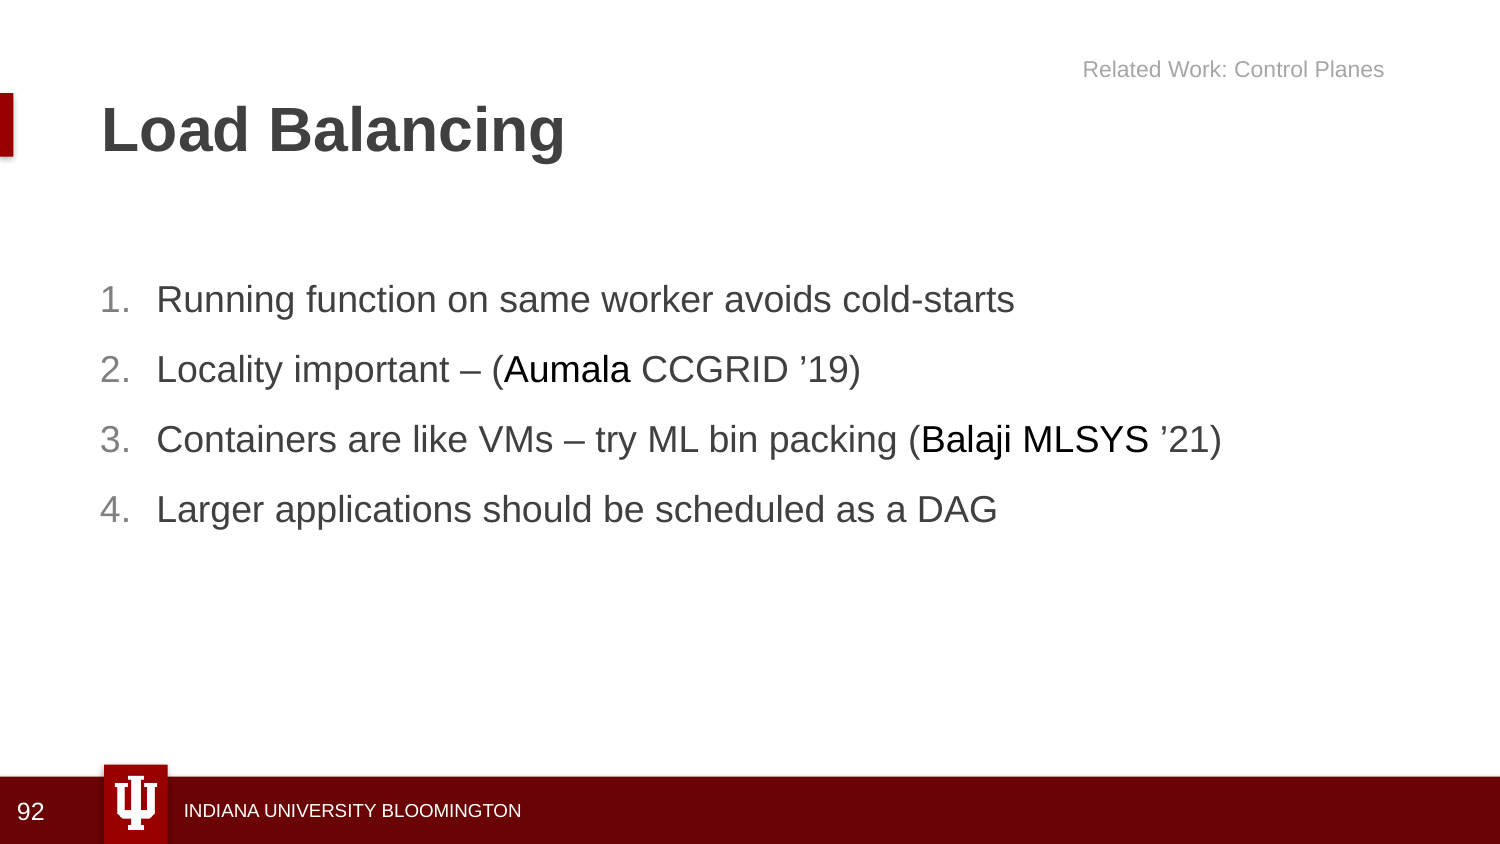

Related Work: Control Planes
# Load Balancing
Running function on same worker avoids cold-starts
Locality important – (Aumala CCGRID ’19)
Containers are like VMs – try ML bin packing (Balaji MLSYS ’21)
Larger applications should be scheduled as a DAG
92